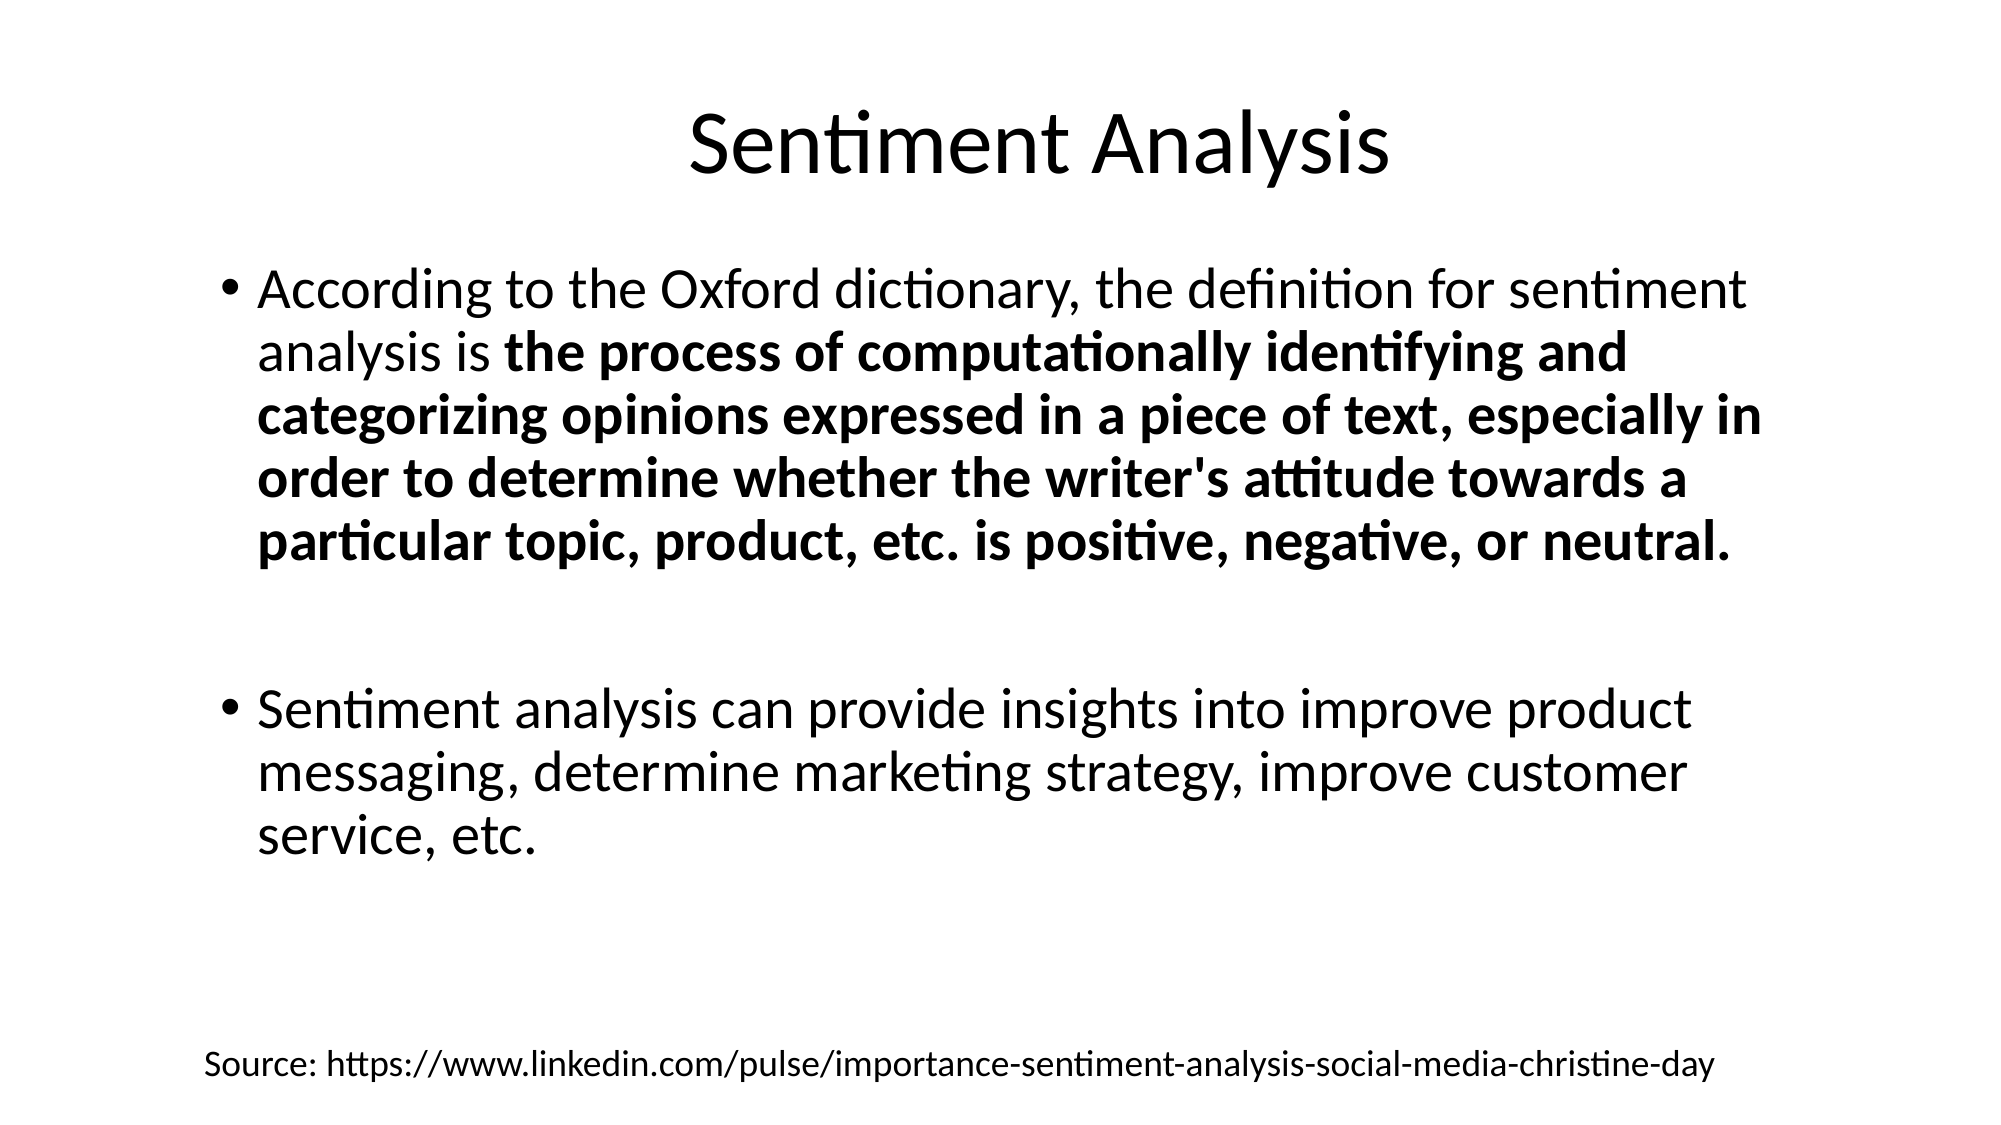

# Sentiment Analysis
According to the Oxford dictionary, the definition for sentiment analysis is the process of computationally identifying and categorizing opinions expressed in a piece of text, especially in order to determine whether the writer's attitude towards a particular topic, product, etc. is positive, negative, or neutral.

Sentiment analysis can provide insights into improve product messaging, determine marketing strategy, improve customer service, etc.

Source: https://www.linkedin.com/pulse/importance-sentiment-analysis-social-media-christine-day